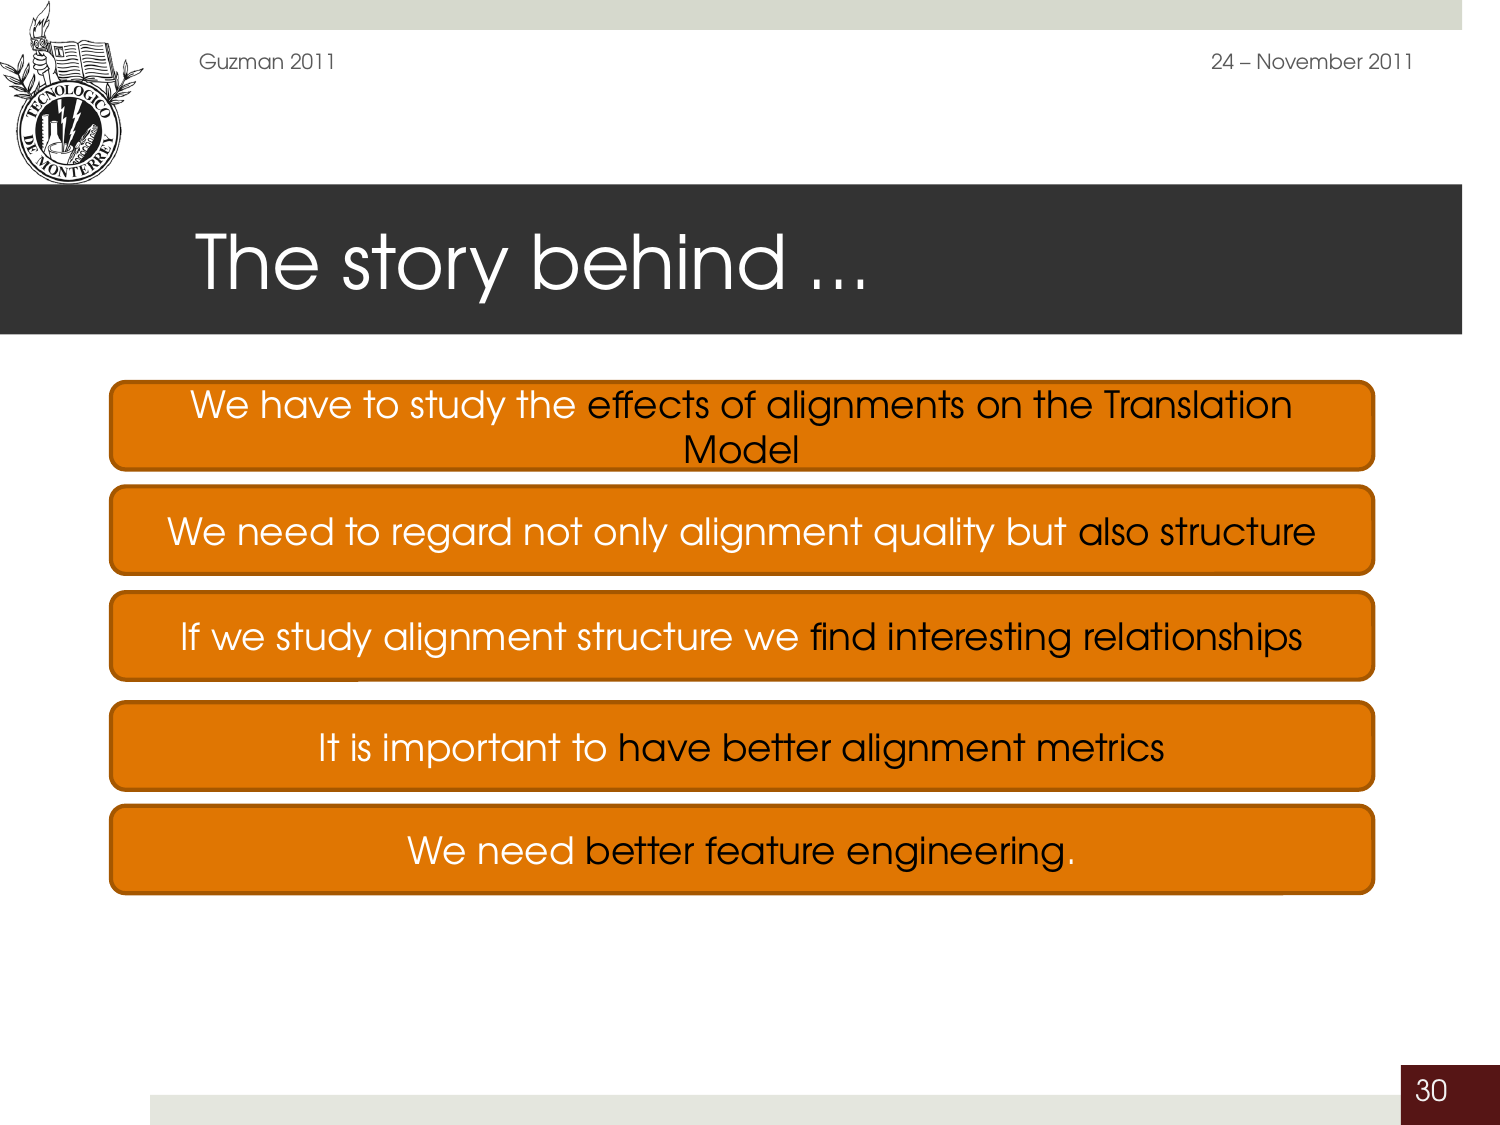

Guzman 2011
24 – November 2011
# The story behind …
We have to study the effects of alignments on the Translation Model
We need to regard not only alignment quality but also structure
If we study alignment structure we find interesting relationships
It is important to have better alignment metrics
We need better feature engineering.